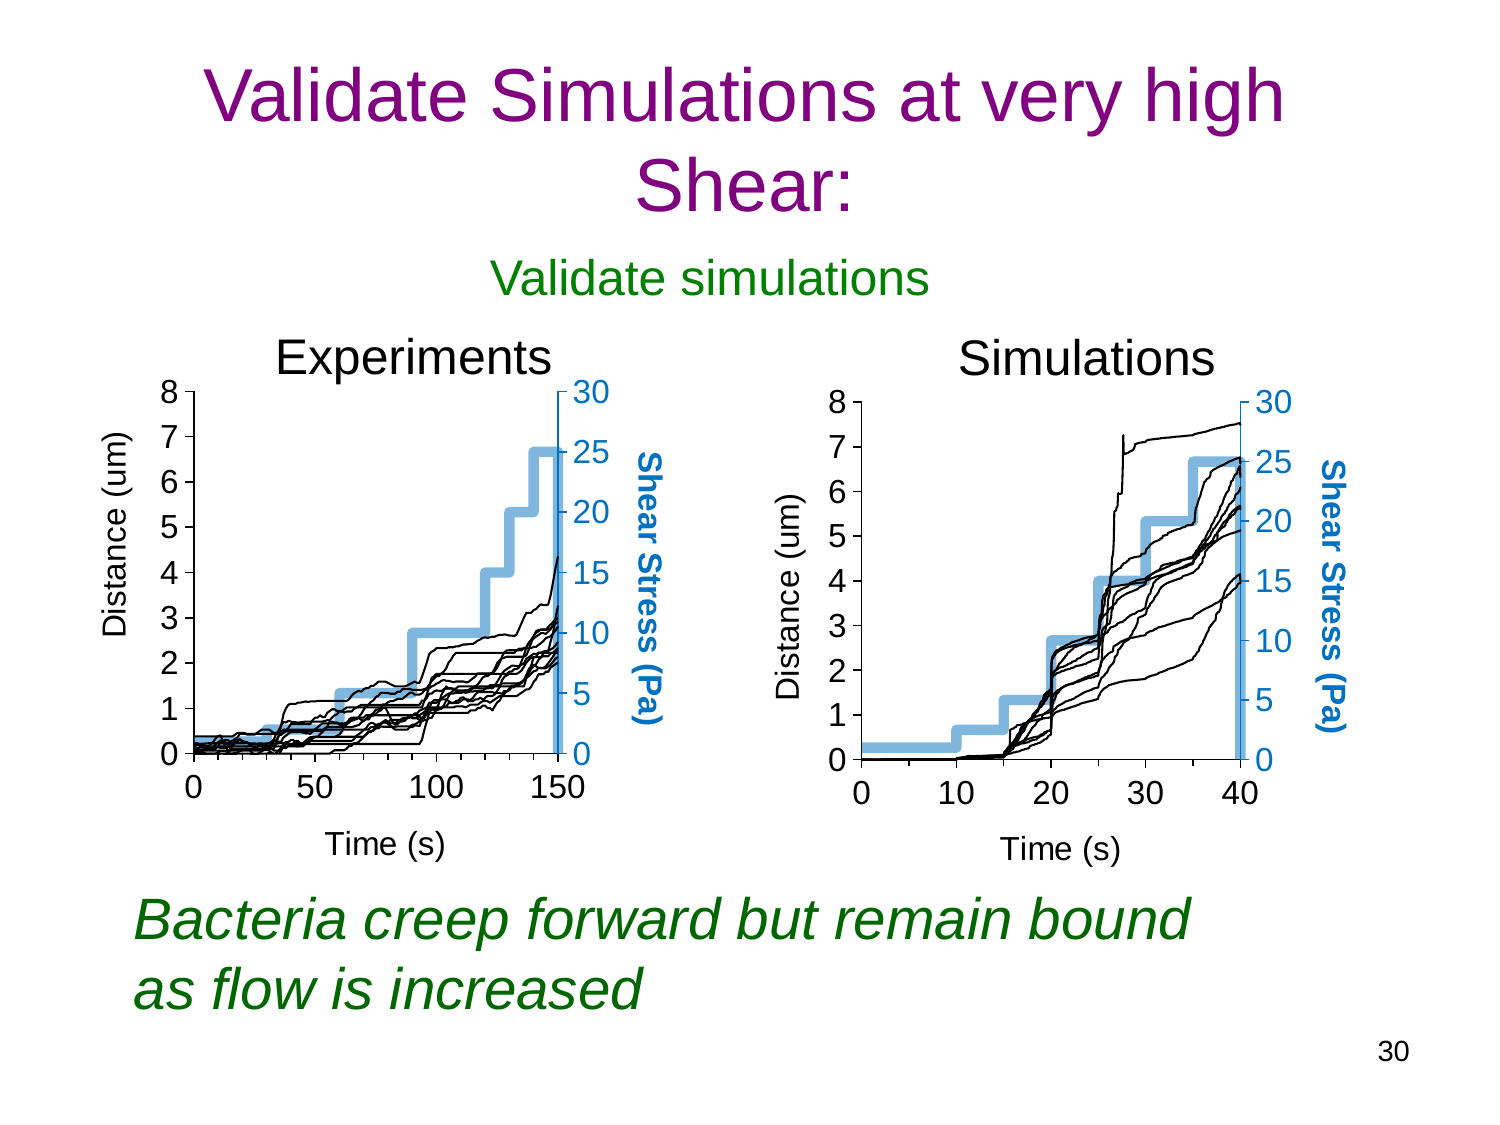

# Validate Simulations at very high Shear:
Validate simulations
Experiments

### Chart

| Category |  |  |  |  |  |  |  |  |  |  |  |  |  |
|---|---|---|---|---|---|---|---|---|---|---|---|---|---|
Simulations

### Chart

| Category |  |  |  |  |  |  |  |  |  |  |
|---|---|---|---|---|---|---|---|---|---|---|
Bacteria creep forward but remain bound as flow is increased
30